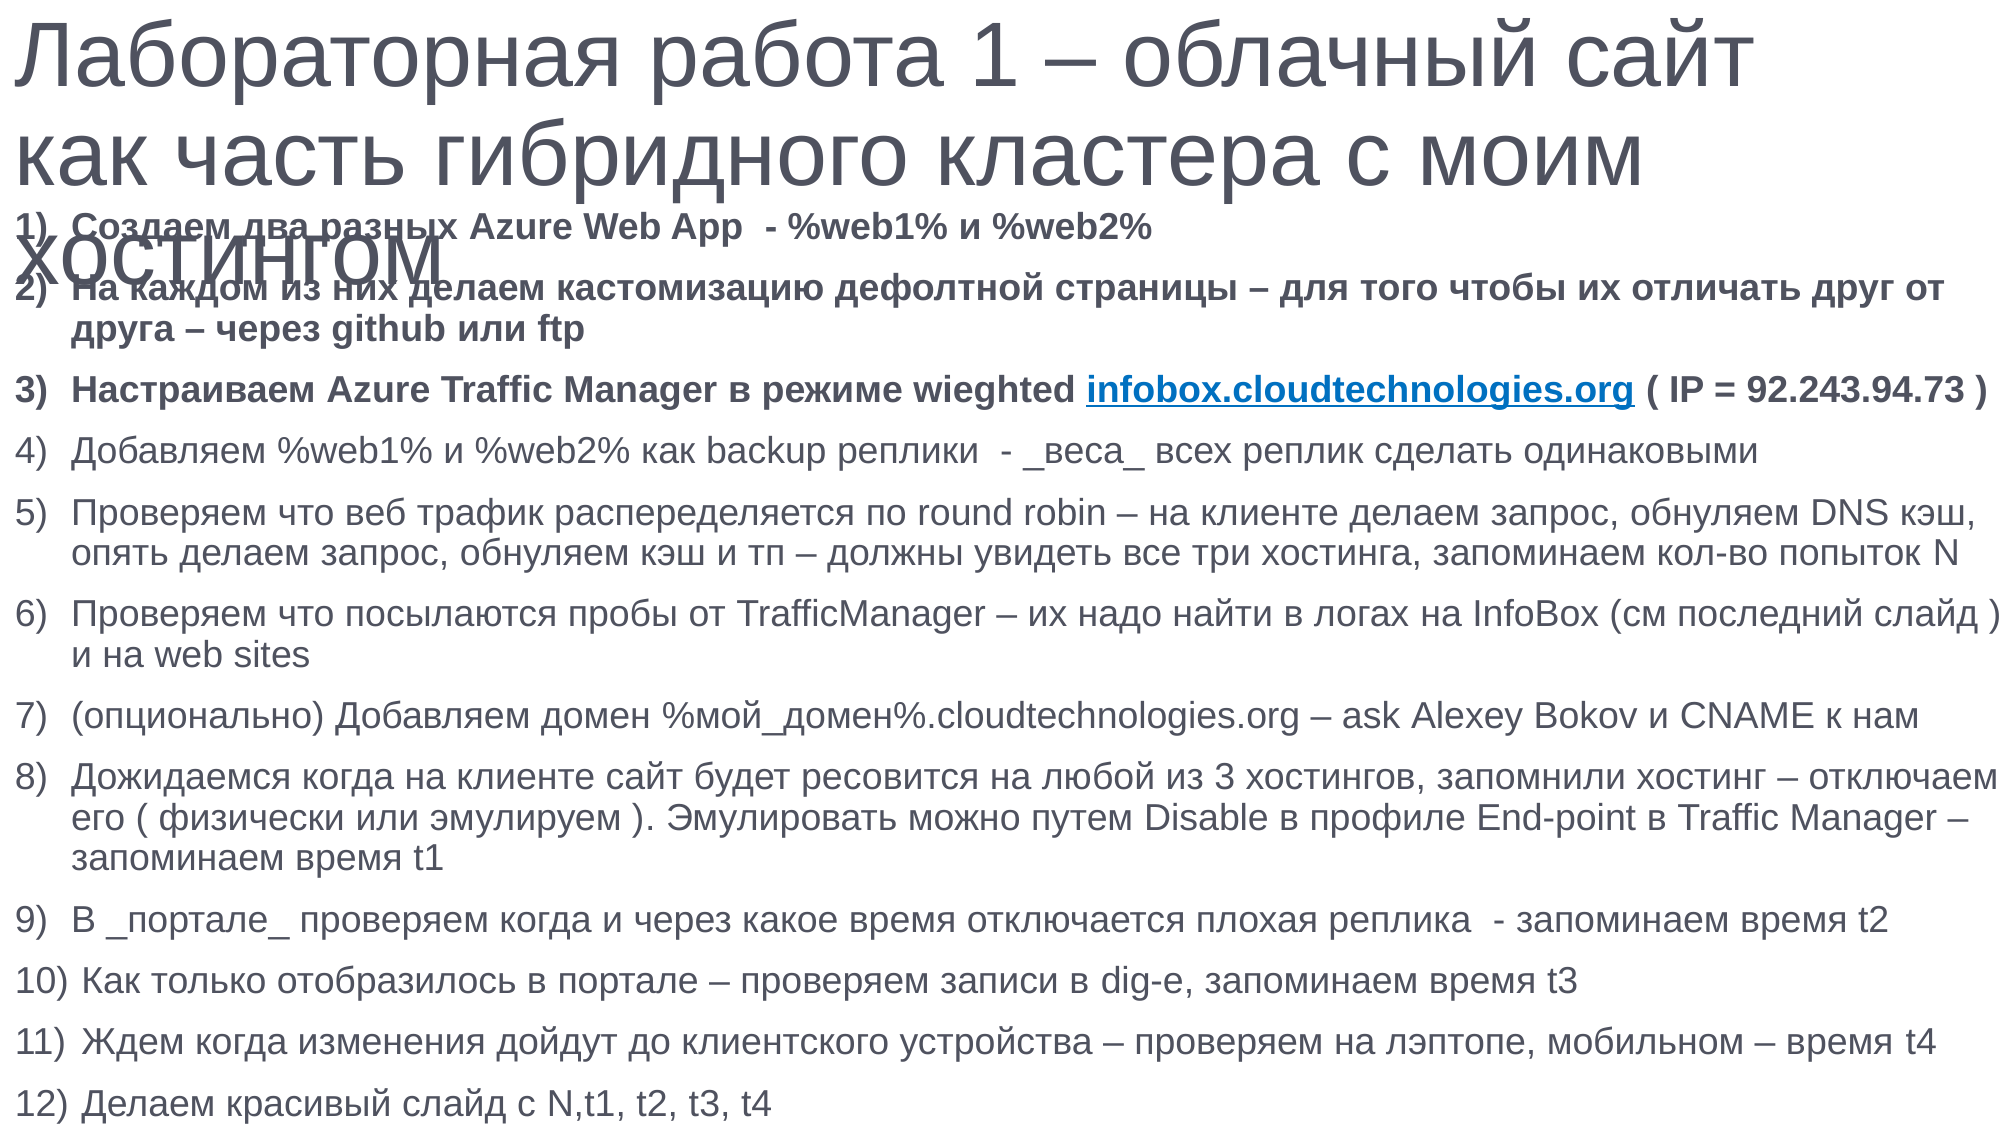

Лабораторная работа 1 – облачный сайт как часть гибридного кластера с моим хостингом

Создаем два разных Azure Web App  - %web1% и %web2%
На каждом из них делаем кастомизацию дефолтной страницы – для того чтобы их отличать друг от друга – через github или ftp
Настраиваем Azure Traffic Manager в режиме wieghted infobox.cloudtechnologies.org ( IP = 92.243.94.73 )
Добавляем %web1% и %web2% как backup реплики  - _веса_ всех реплик сделать одинаковыми
Проверяем что веб трафик распеределяется по round robin – на клиенте делаем запрос, обнуляем DNS кэш, опять делаем запрос, обнуляем кэш и тп – должны увидеть все три хостинга, запоминаем кол-во попыток N
Проверяем что посылаются пробы от TrafficManager – их надо найти в логах на InfoBox (см последний слайд ) и на web sites
(опционально) Добавляем домен %мой_домен%.cloudtechnologies.org – ask Alexey Bokov и CNAMЕ к нам
Дожидаемся когда на клиенте сайт будет ресовится на любой из 3 хостингов, запомнили хостинг – отключаем его ( физически или эмулируем ). Эмулировать можно путем Disable в профиле End-point в Traffic Manager – запоминаем время t1
В _портале_ проверяем когда и через какое время отключается плохая реплика  - запоминаем время t2
 Как только отобразилось в портале – проверяем записи в dig-e, запоминаем время t3
 Ждем когда изменения дойдут до клиентского устройства – проверяем на лэптопе, мобильном – время t4
 Делаем красивый слайд с N,t1, t2, t3, t4